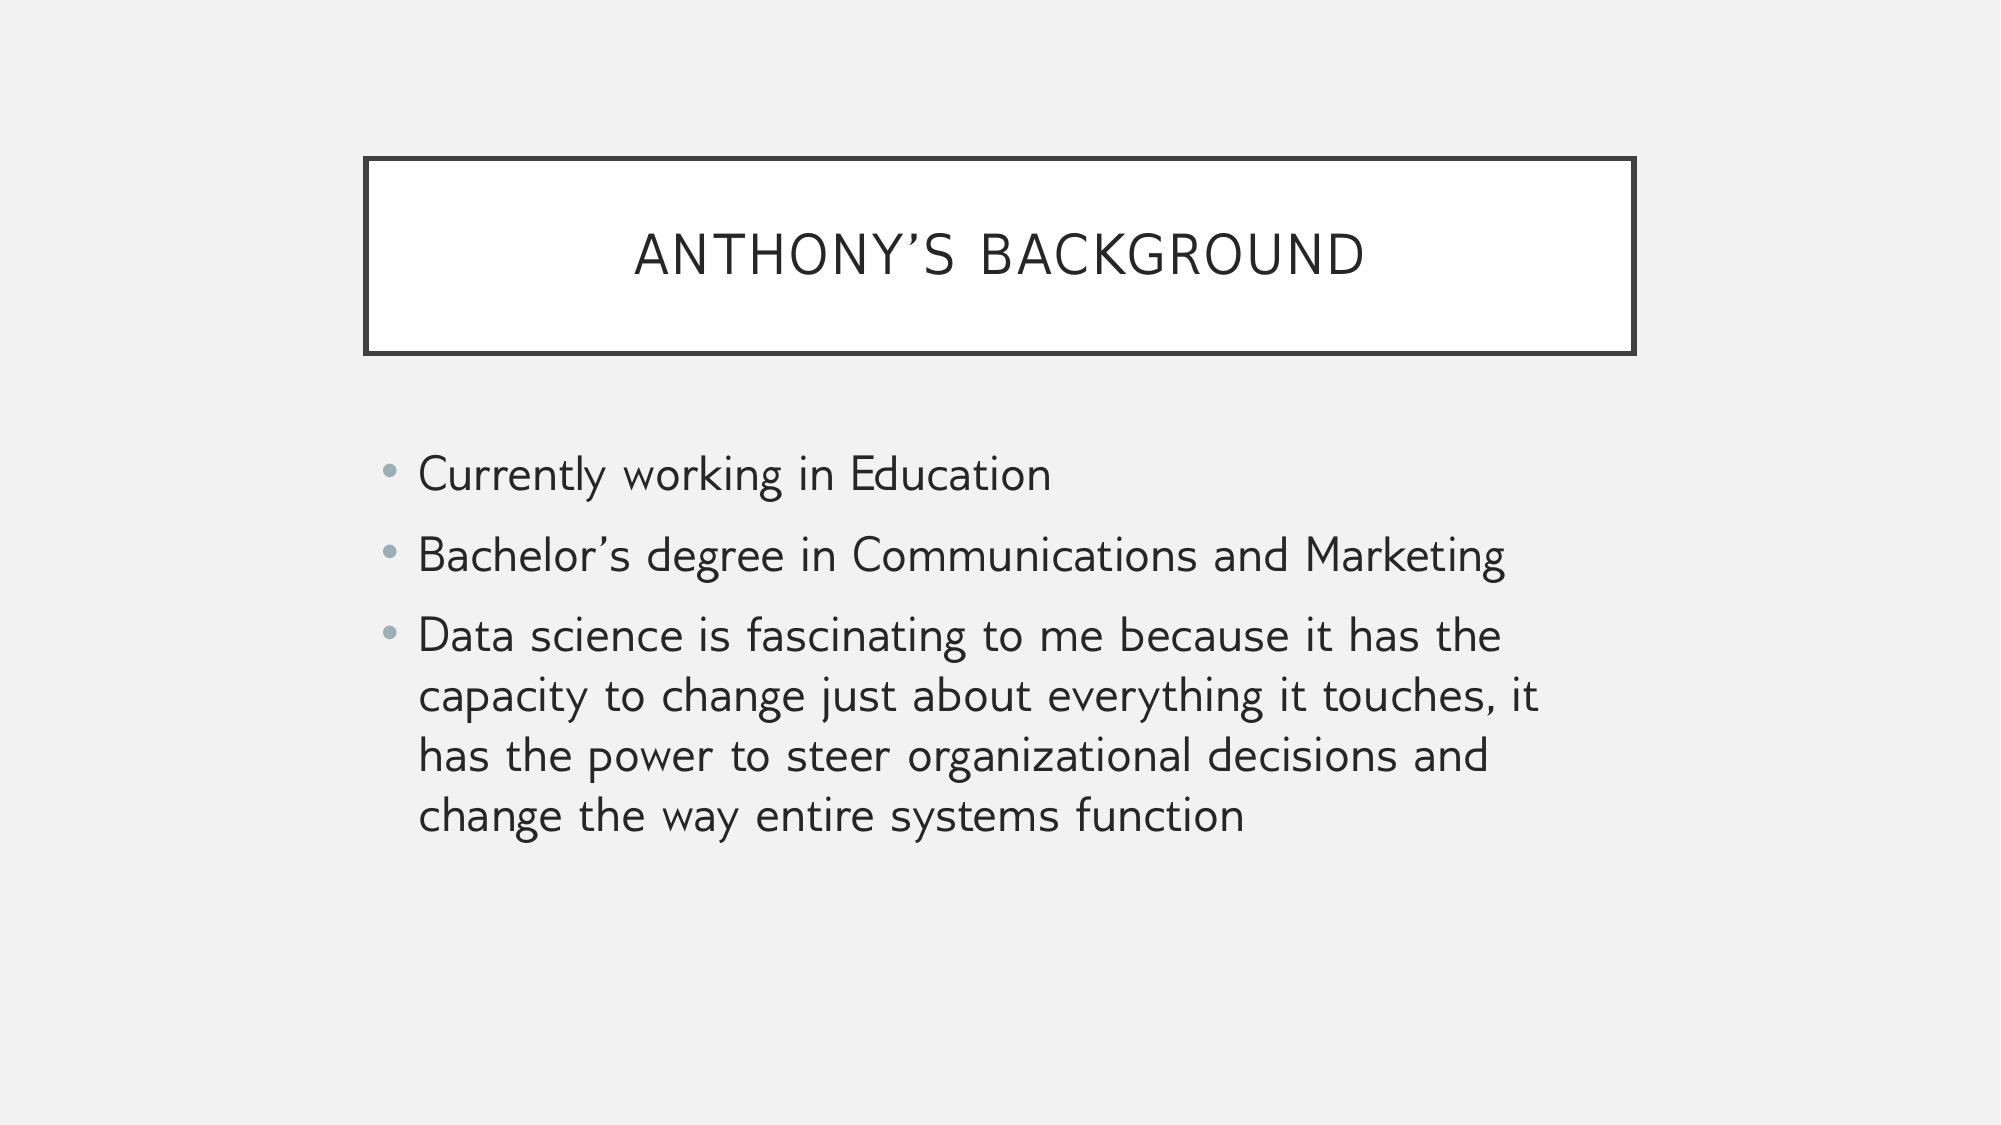

# Anthony’s Background
Currently working in Education
Bachelor’s degree in Communications and Marketing
Data science is fascinating to me because it has the capacity to change just about everything it touches, it has the power to steer organizational decisions and change the way entire systems function